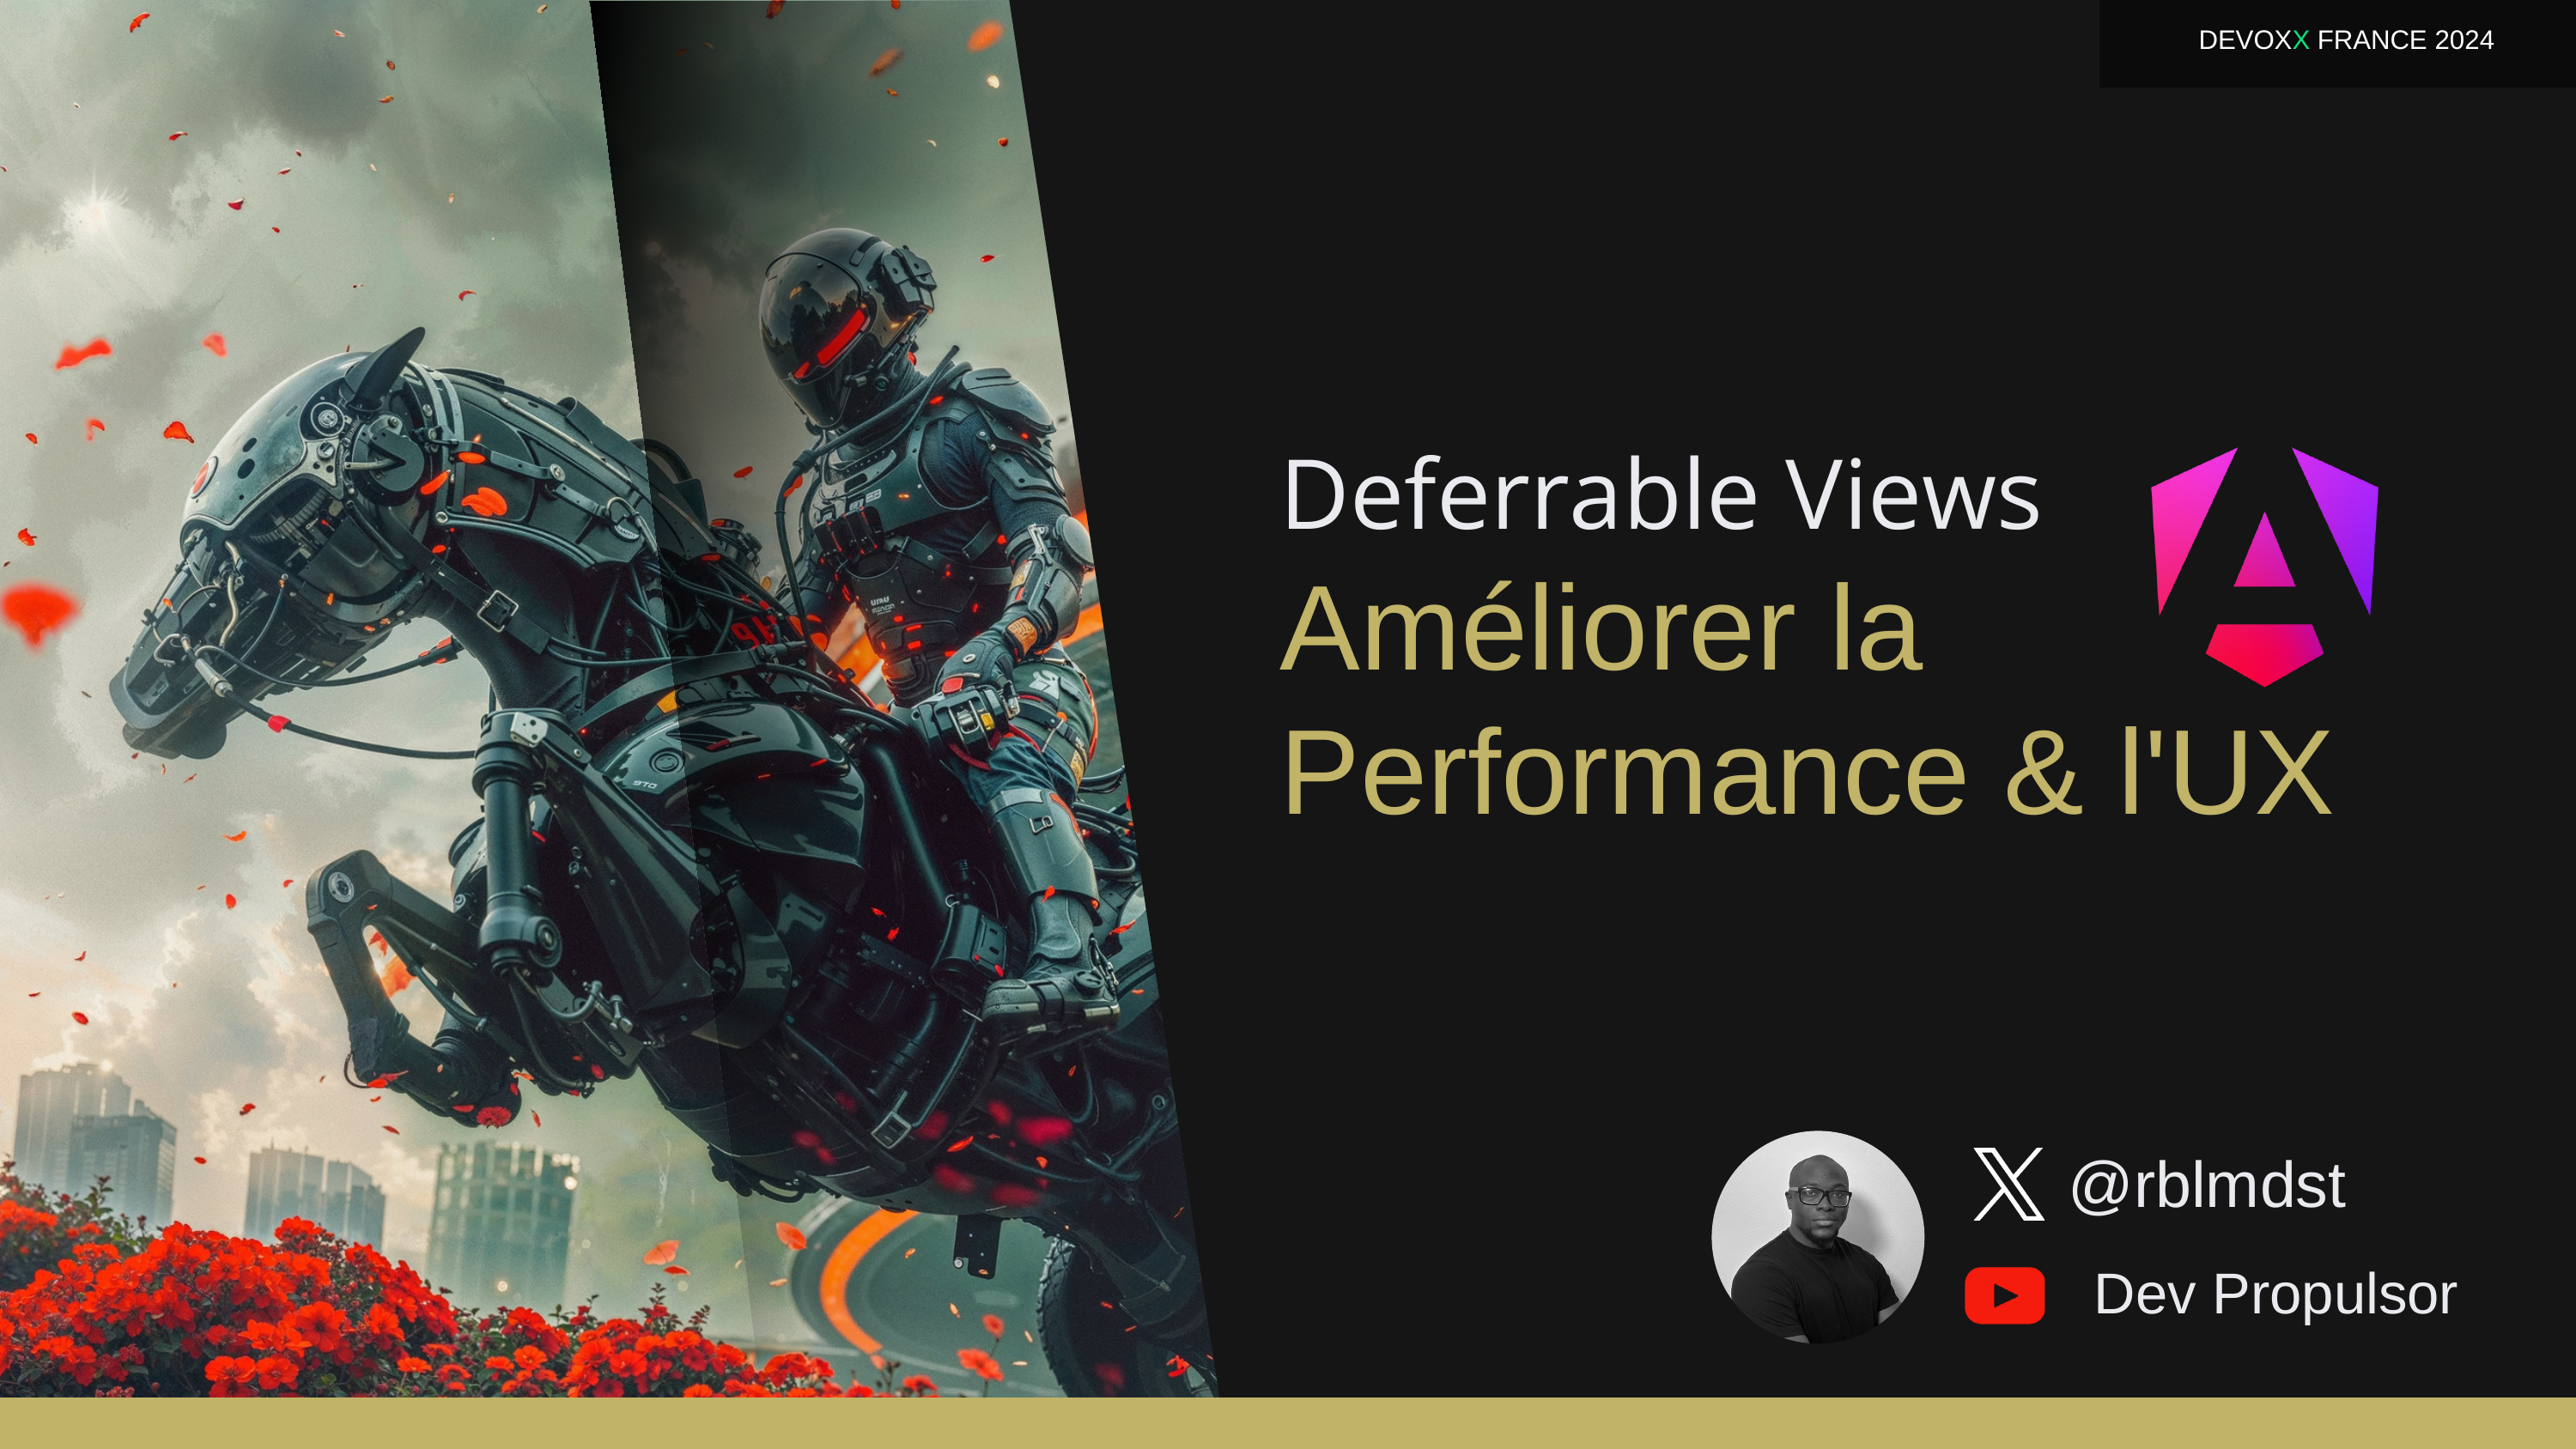

DEVOXX FRANCE 2024

Deferrable Views
Améliorer la Performance & l'UX

@rblmdst

Dev Propulsor